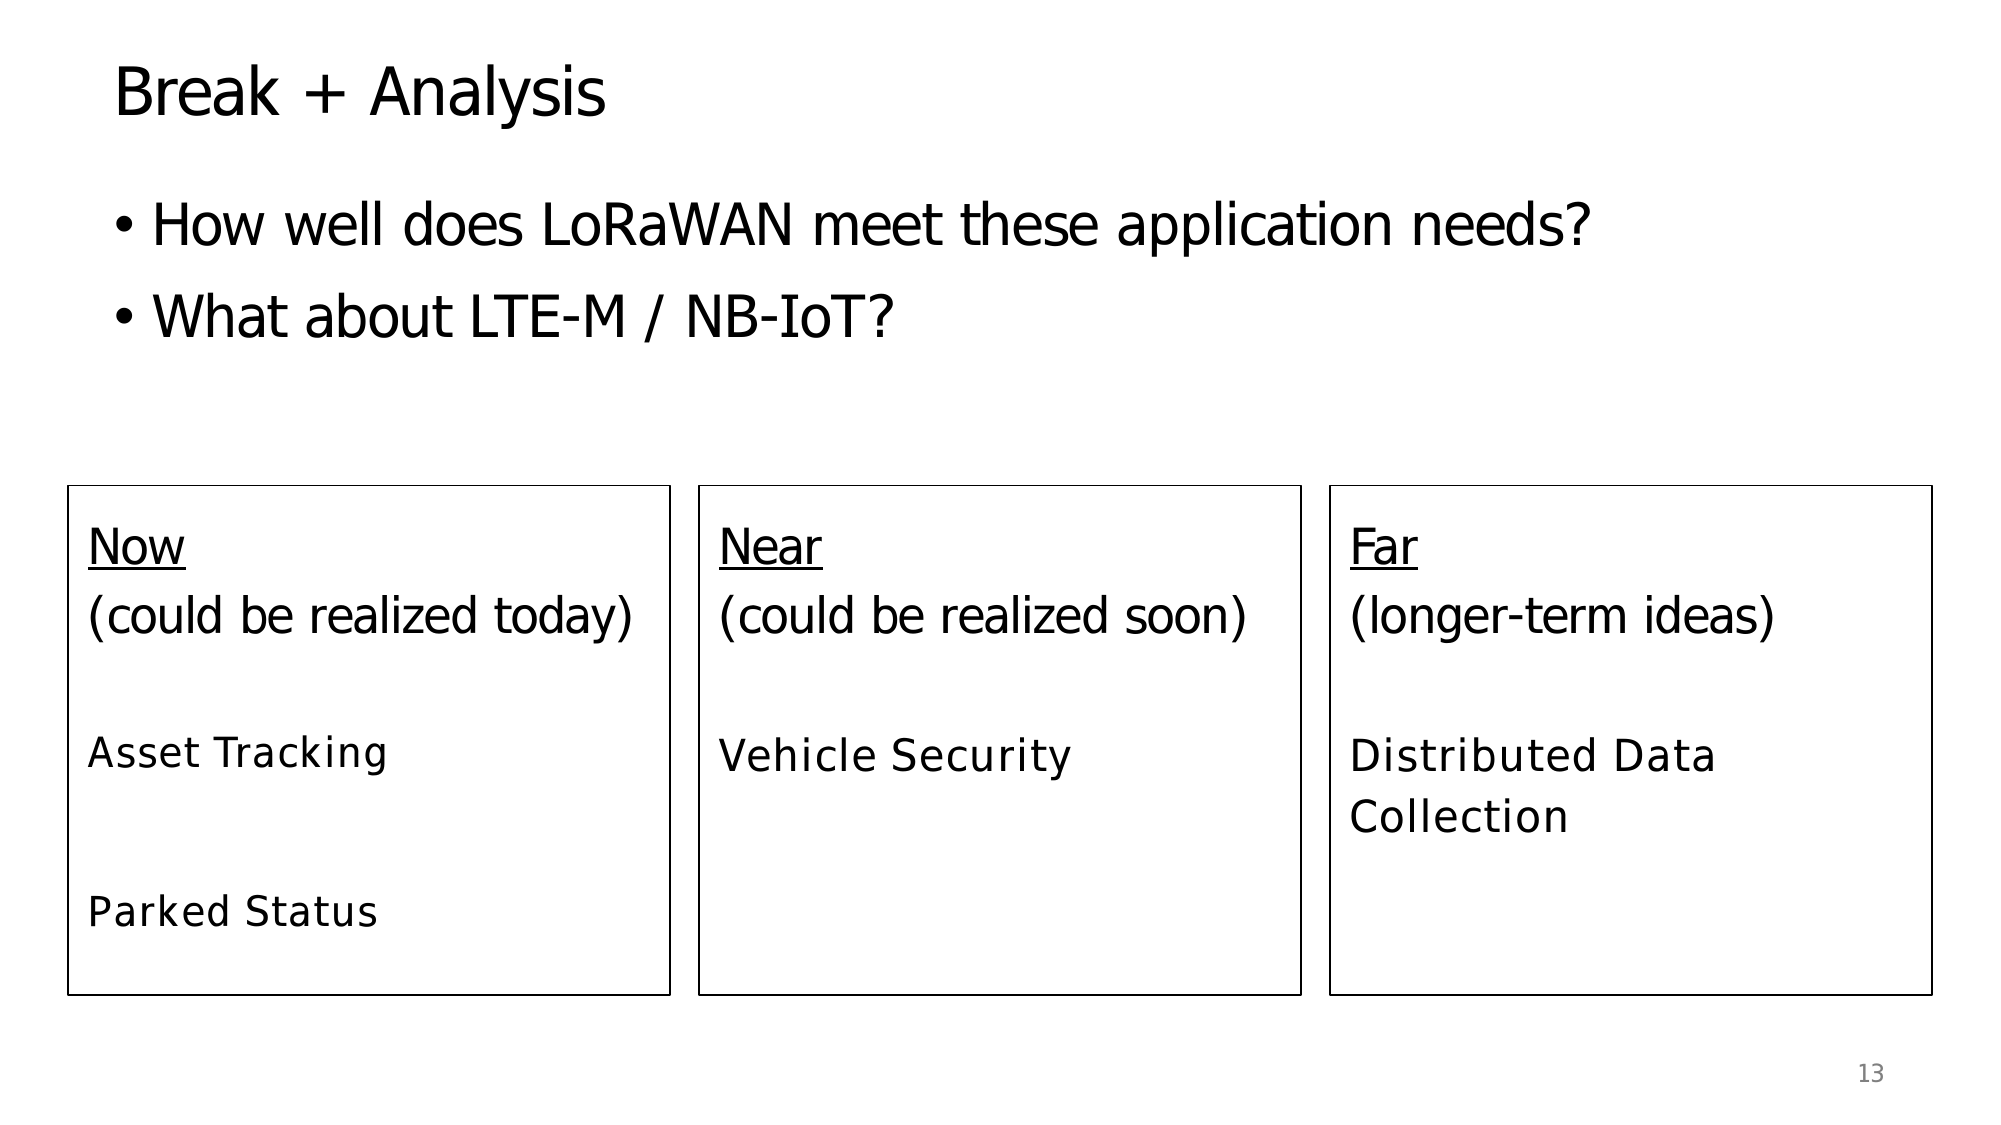

# Break + Analysis
How well does LoRaWAN meet these application needs?
What about LTE-M / NB-IoT?

Now
(could be realized today)
Asset Tracking

Parked Status
Near
(could be realized soon)
Vehicle Security
Far
(longer-term ideas)
Distributed Data Collection
13